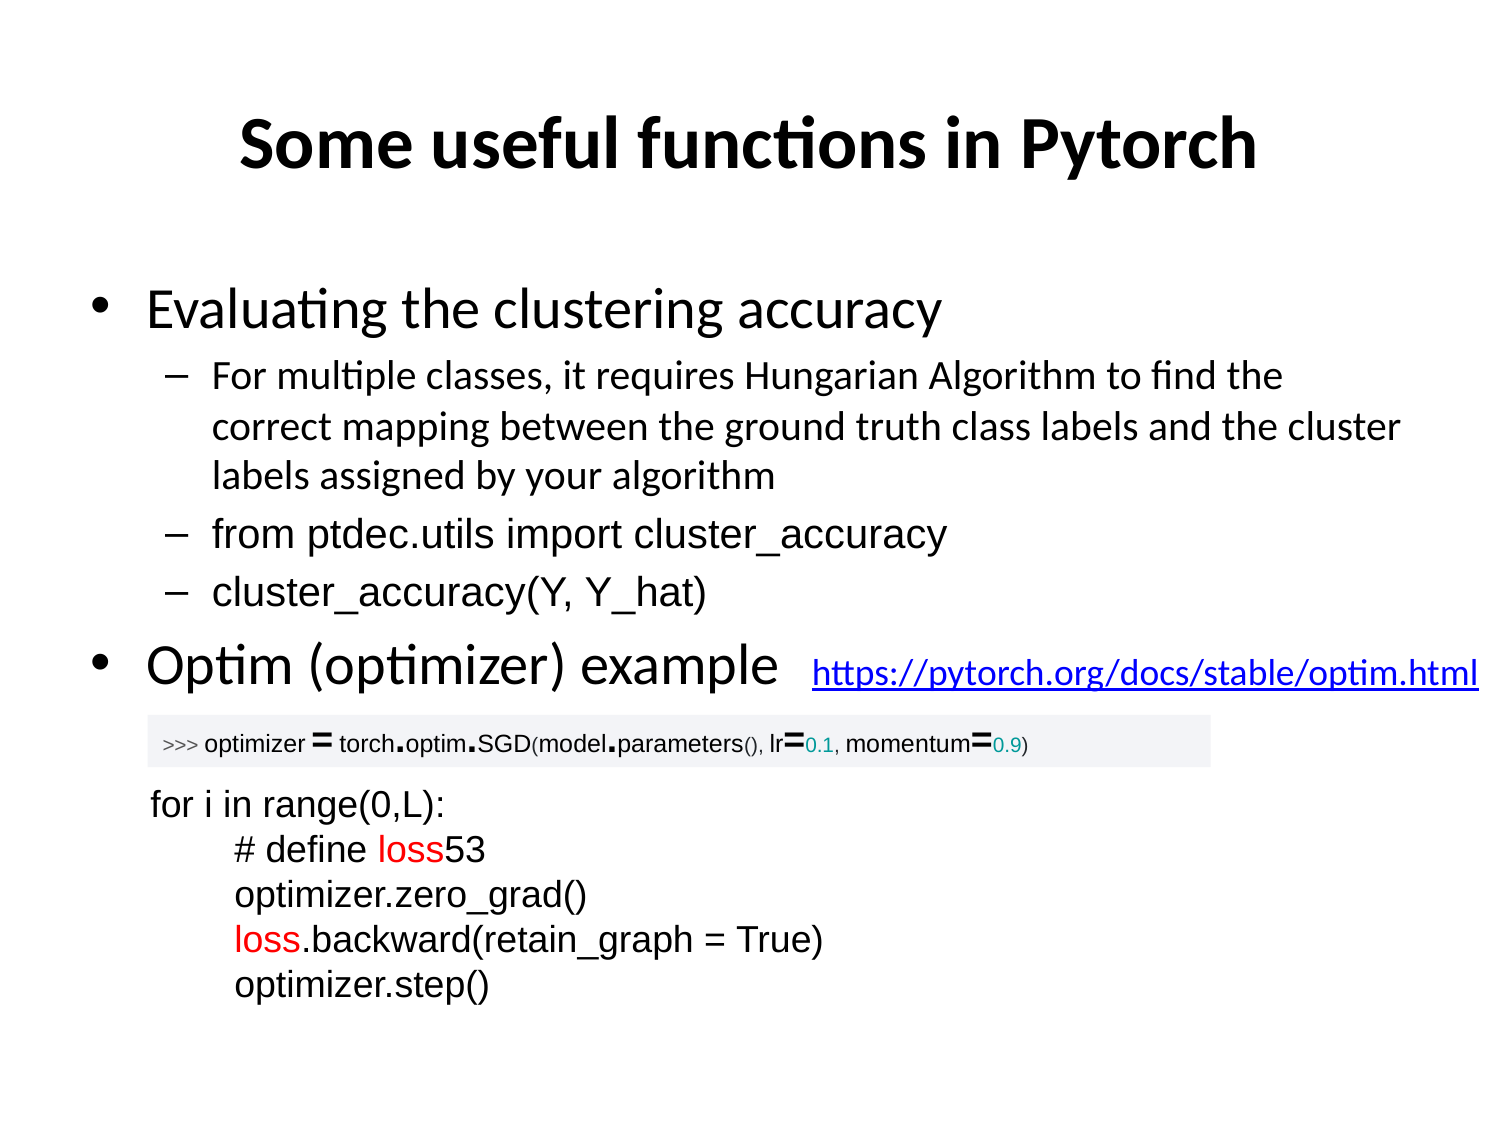

# Some useful functions in Pytorch
Evaluating the clustering accuracy
For multiple classes, it requires Hungarian Algorithm to find the correct mapping between the ground truth class labels and the cluster labels assigned by your algorithm
from ptdec.utils import cluster_accuracy
cluster_accuracy(Y, Y_hat)
Optim (optimizer) example

https://pytorch.org/docs/stable/optim.html

>>> optimizer = torch.optim.SGD(model.parameters(), lr=0.1, momentum=0.9)
for i in range(0,L):
        # define loss53
        optimizer.zero_grad()
        loss.backward(retain_graph = True)
        optimizer.step()